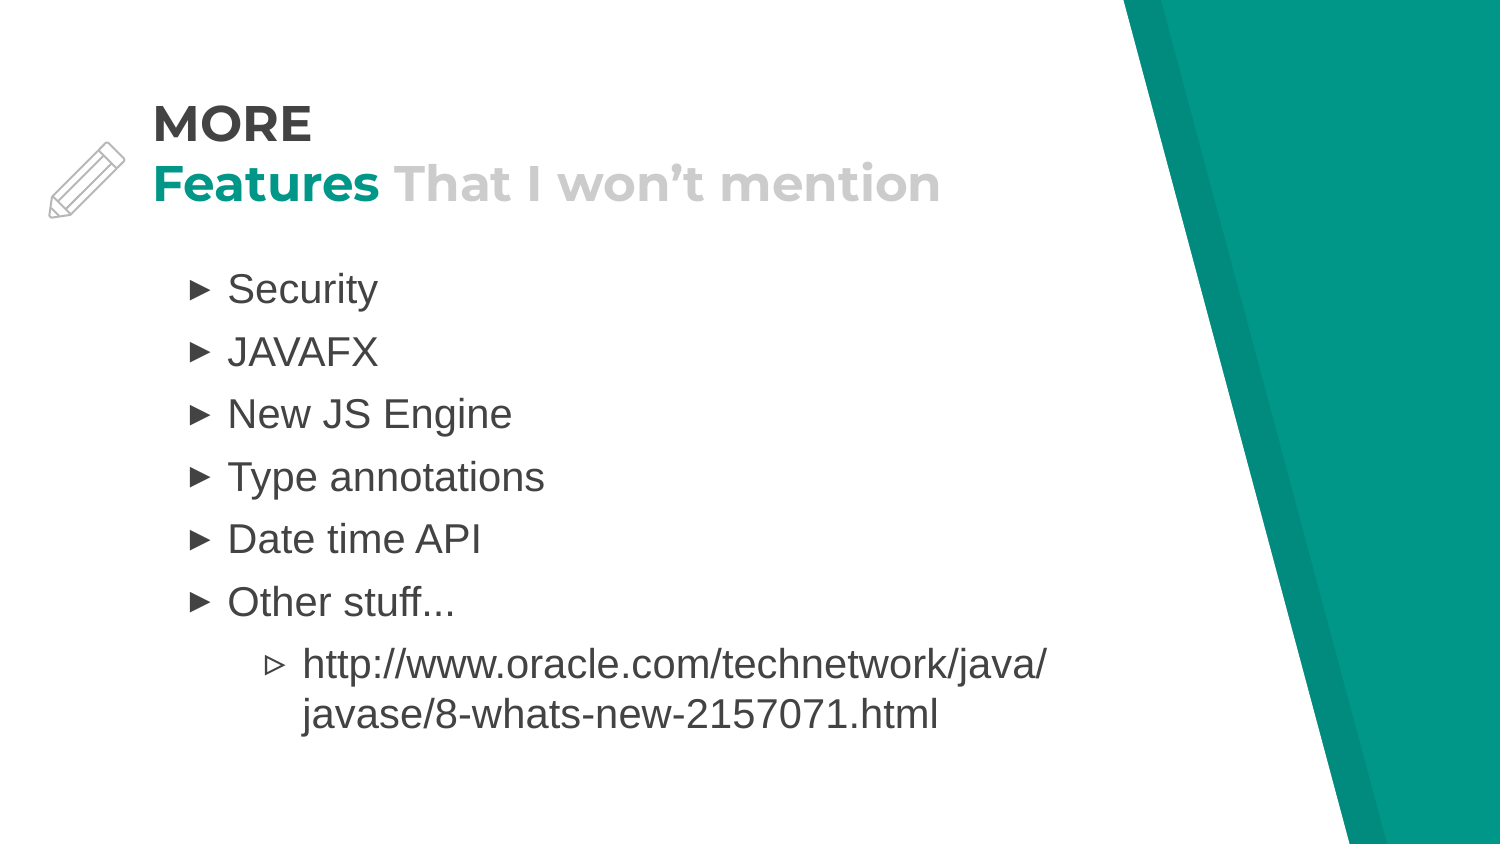

# MORE
Features That I won’t mention
Security
JAVAFX
New JS Engine
Type annotations
Date time API
Other stuff...
http://www.oracle.com/technetwork/java/javase/8-whats-new-2157071.html